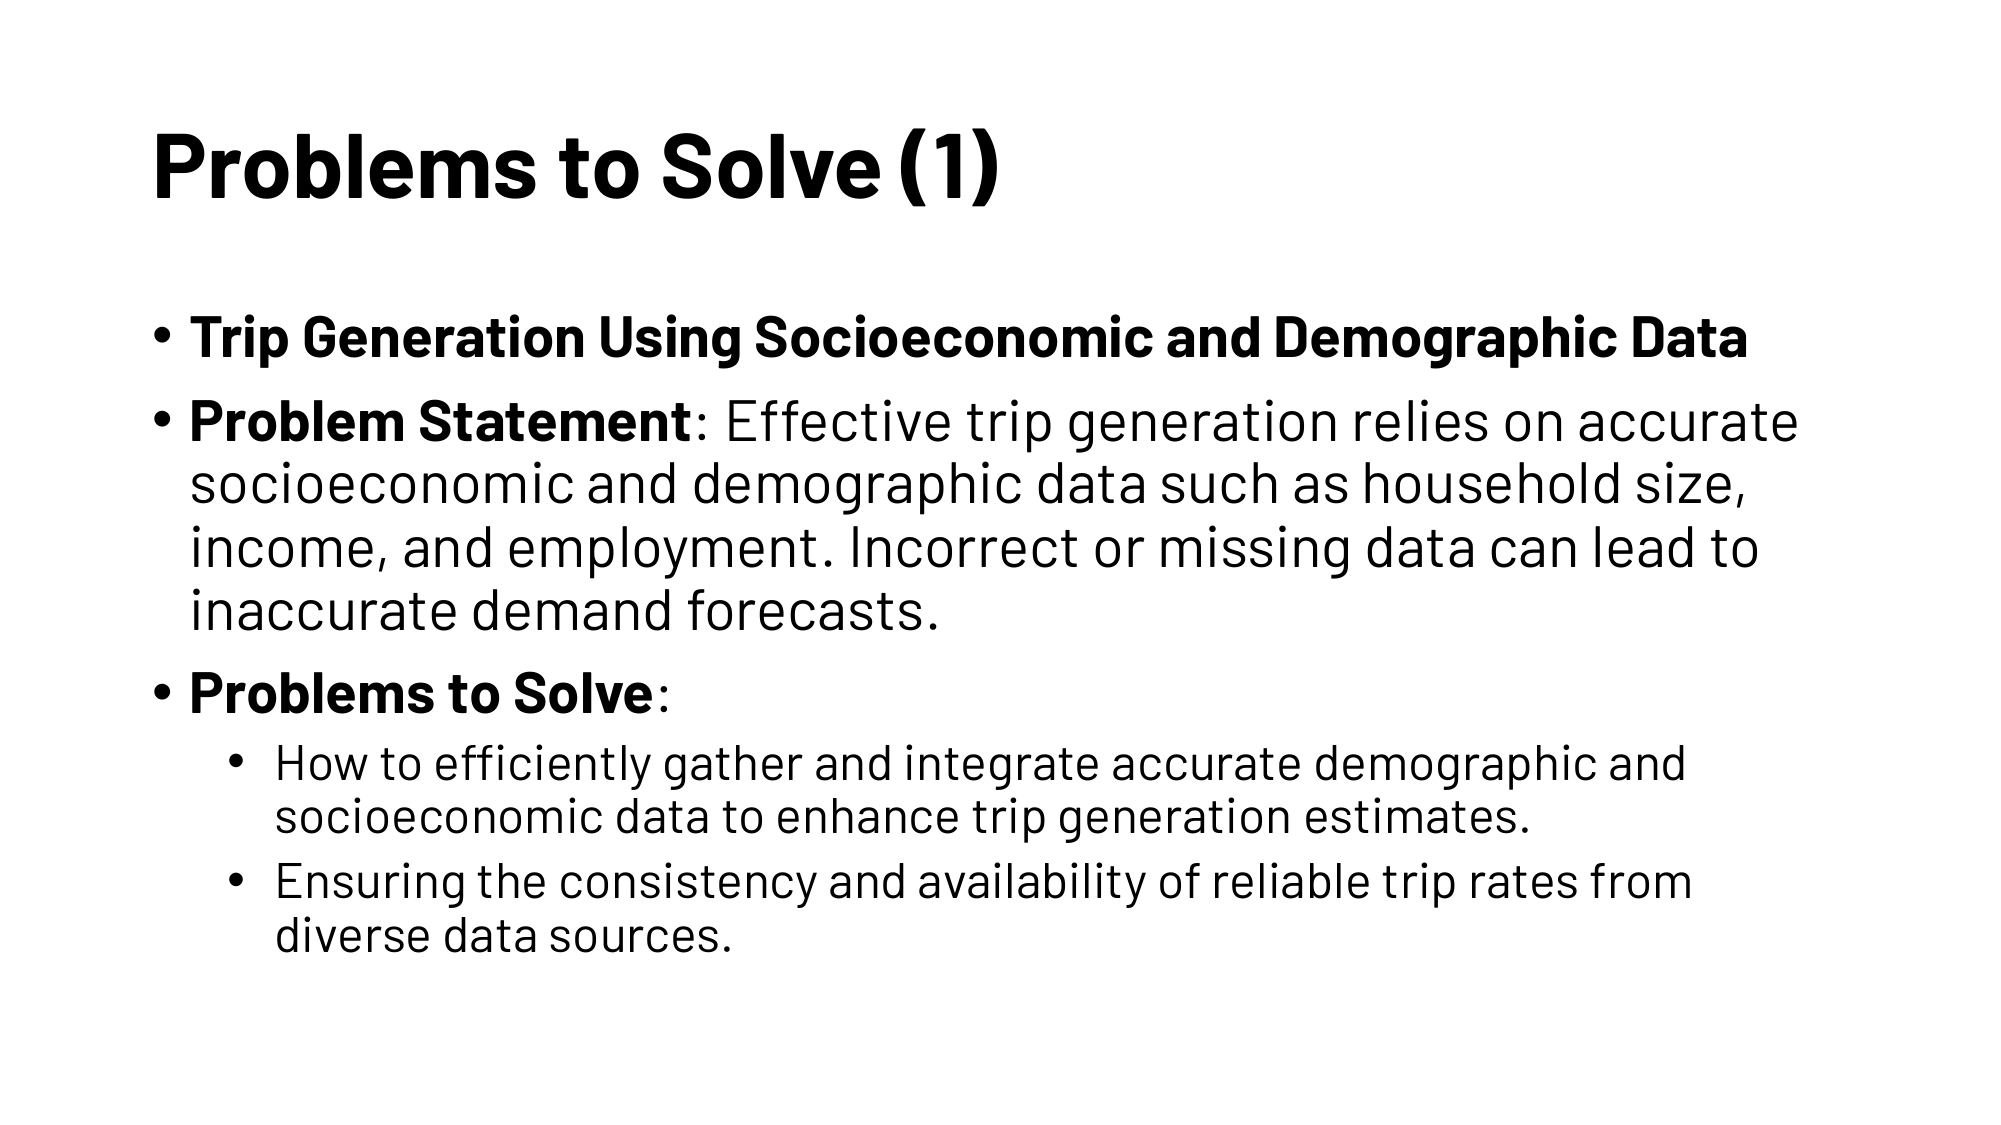

# Problems to Solve (1)
Trip Generation Using Socioeconomic and Demographic Data
Problem Statement: Effective trip generation relies on accurate socioeconomic and demographic data such as household size, income, and employment. Incorrect or missing data can lead to inaccurate demand forecasts.
Problems to Solve:
How to efficiently gather and integrate accurate demographic and socioeconomic data to enhance trip generation estimates.
Ensuring the consistency and availability of reliable trip rates from diverse data sources.